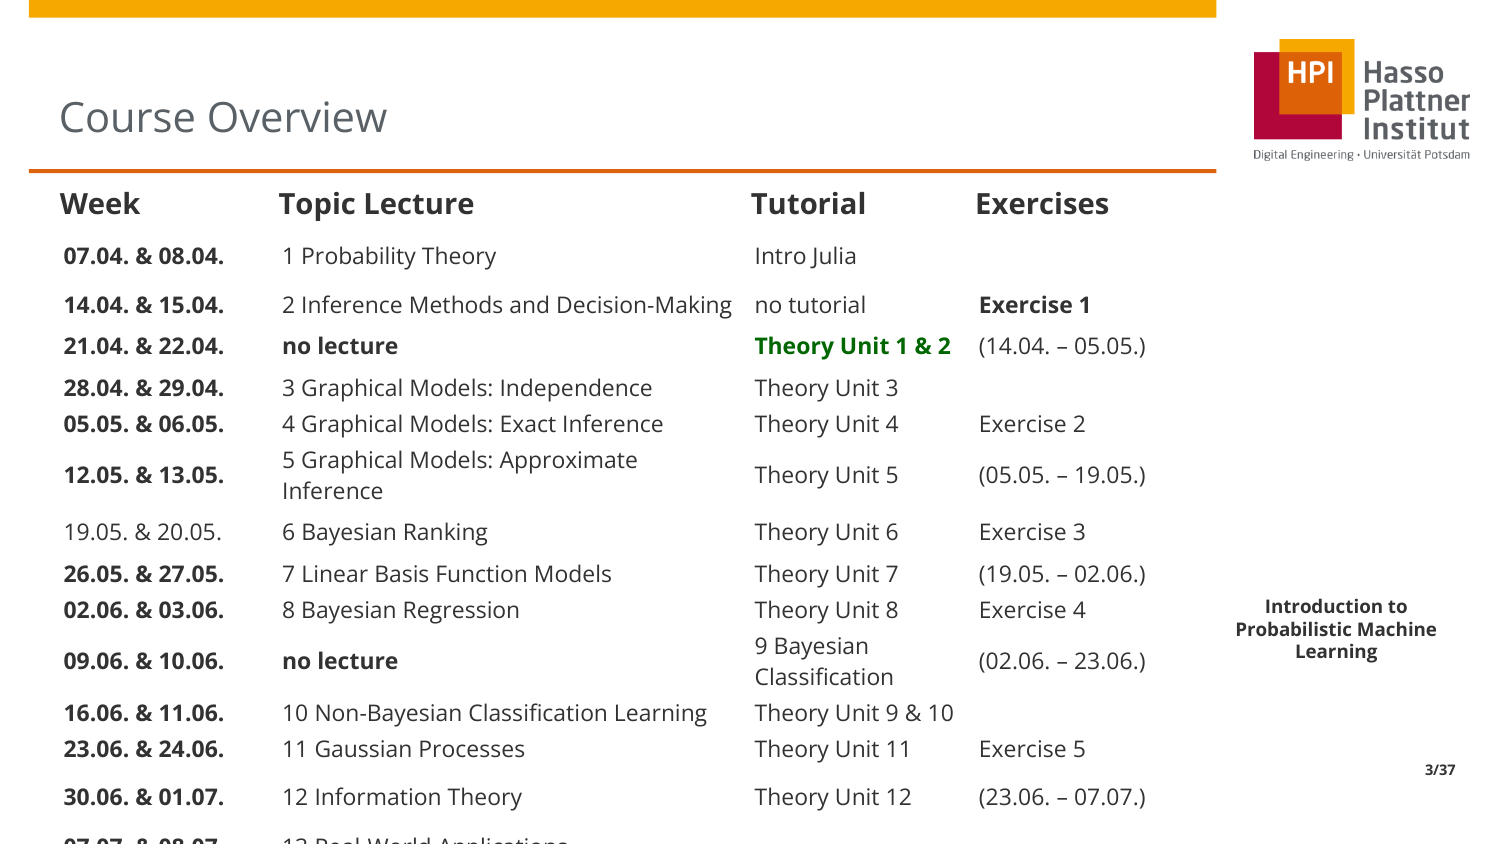

# Course Overview
| Week | Topic Lecture | Tutorial | Exercises |
| --- | --- | --- | --- |
| 07.04. & 08.04. | 1 Probability Theory | Intro Julia |  |
| 14.04. & 15.04. | 2 Inference Methods and Decision-Making | no tutorial | Exercise 1 |
| 21.04. & 22.04. | no lecture | Theory Unit 1 & 2 | (14.04. – 05.05.) |
| 28.04. & 29.04. | 3 Graphical Models: Independence | Theory Unit 3 |  |
| 05.05. & 06.05. | 4 Graphical Models: Exact Inference | Theory Unit 4 | Exercise 2 |
| 12.05. & 13.05. | 5 Graphical Models: Approximate Inference | Theory Unit 5 | (05.05. – 19.05.) |
| 19.05. & 20.05. | 6 Bayesian Ranking | Theory Unit 6 | Exercise 3 |
| 26.05. & 27.05. | 7 Linear Basis Function Models | Theory Unit 7 | (19.05. – 02.06.) |
| 02.06. & 03.06. | 8 Bayesian Regression | Theory Unit 8 | Exercise 4 |
| 09.06. & 10.06. | no lecture | 9 Bayesian Classification | (02.06. – 23.06.) |
| 16.06. & 11.06. | 10 Non-Bayesian Classification Learning | Theory Unit 9 & 10 |  |
| 23.06. & 24.06. | 11 Gaussian Processes | Theory Unit 11 | Exercise 5 |
| 30.06. & 01.07. | 12 Information Theory | Theory Unit 12 | (23.06. – 07.07.) |
| 07.07. & 08.07. | 13 Real-World Applications |  |  |